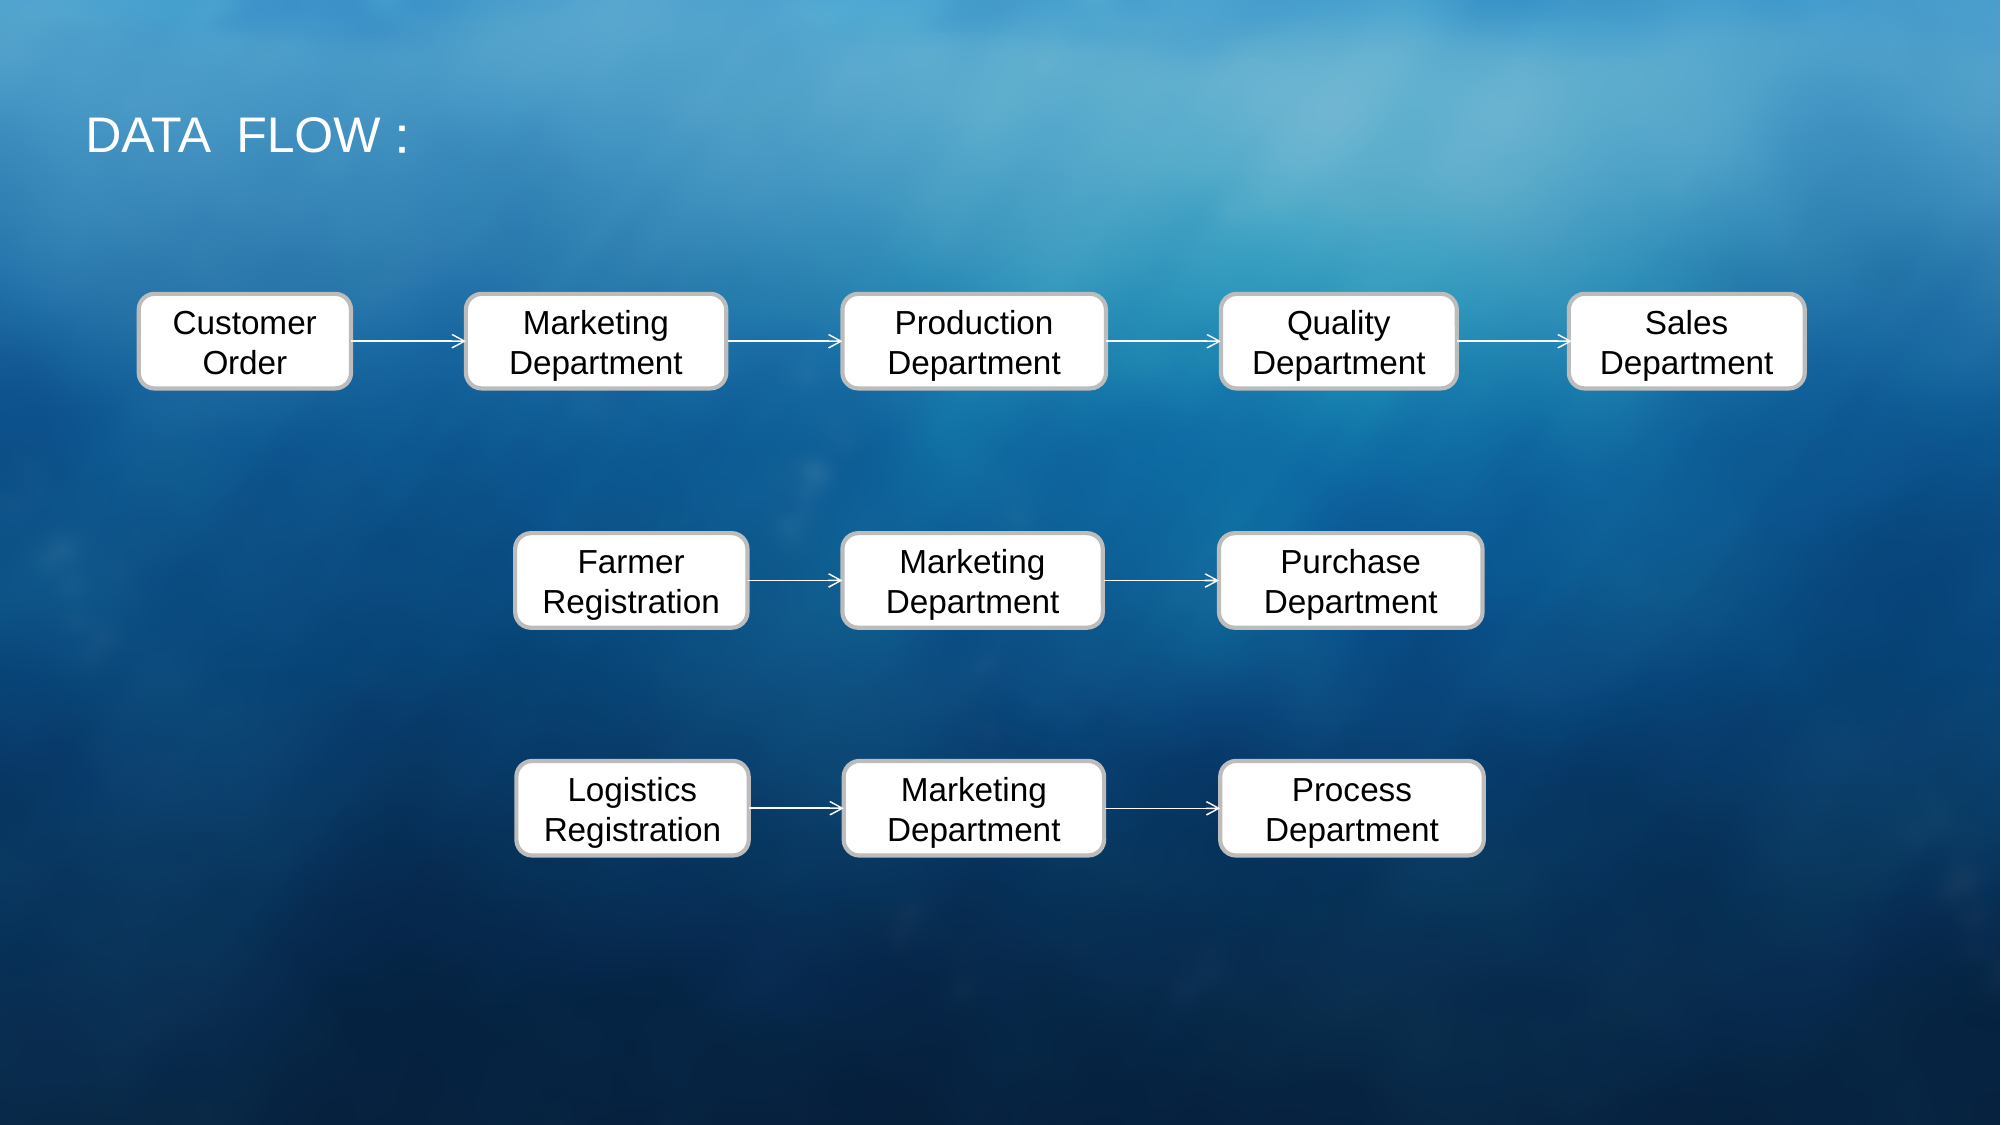

DATA  FLOW :
Customer Order
Marketing Department
Production Department
Quality Department
Sales Department
Farmer Registration
Marketing Department
Purchase
Department
Logistics Registration
Marketing Department
Process
Department